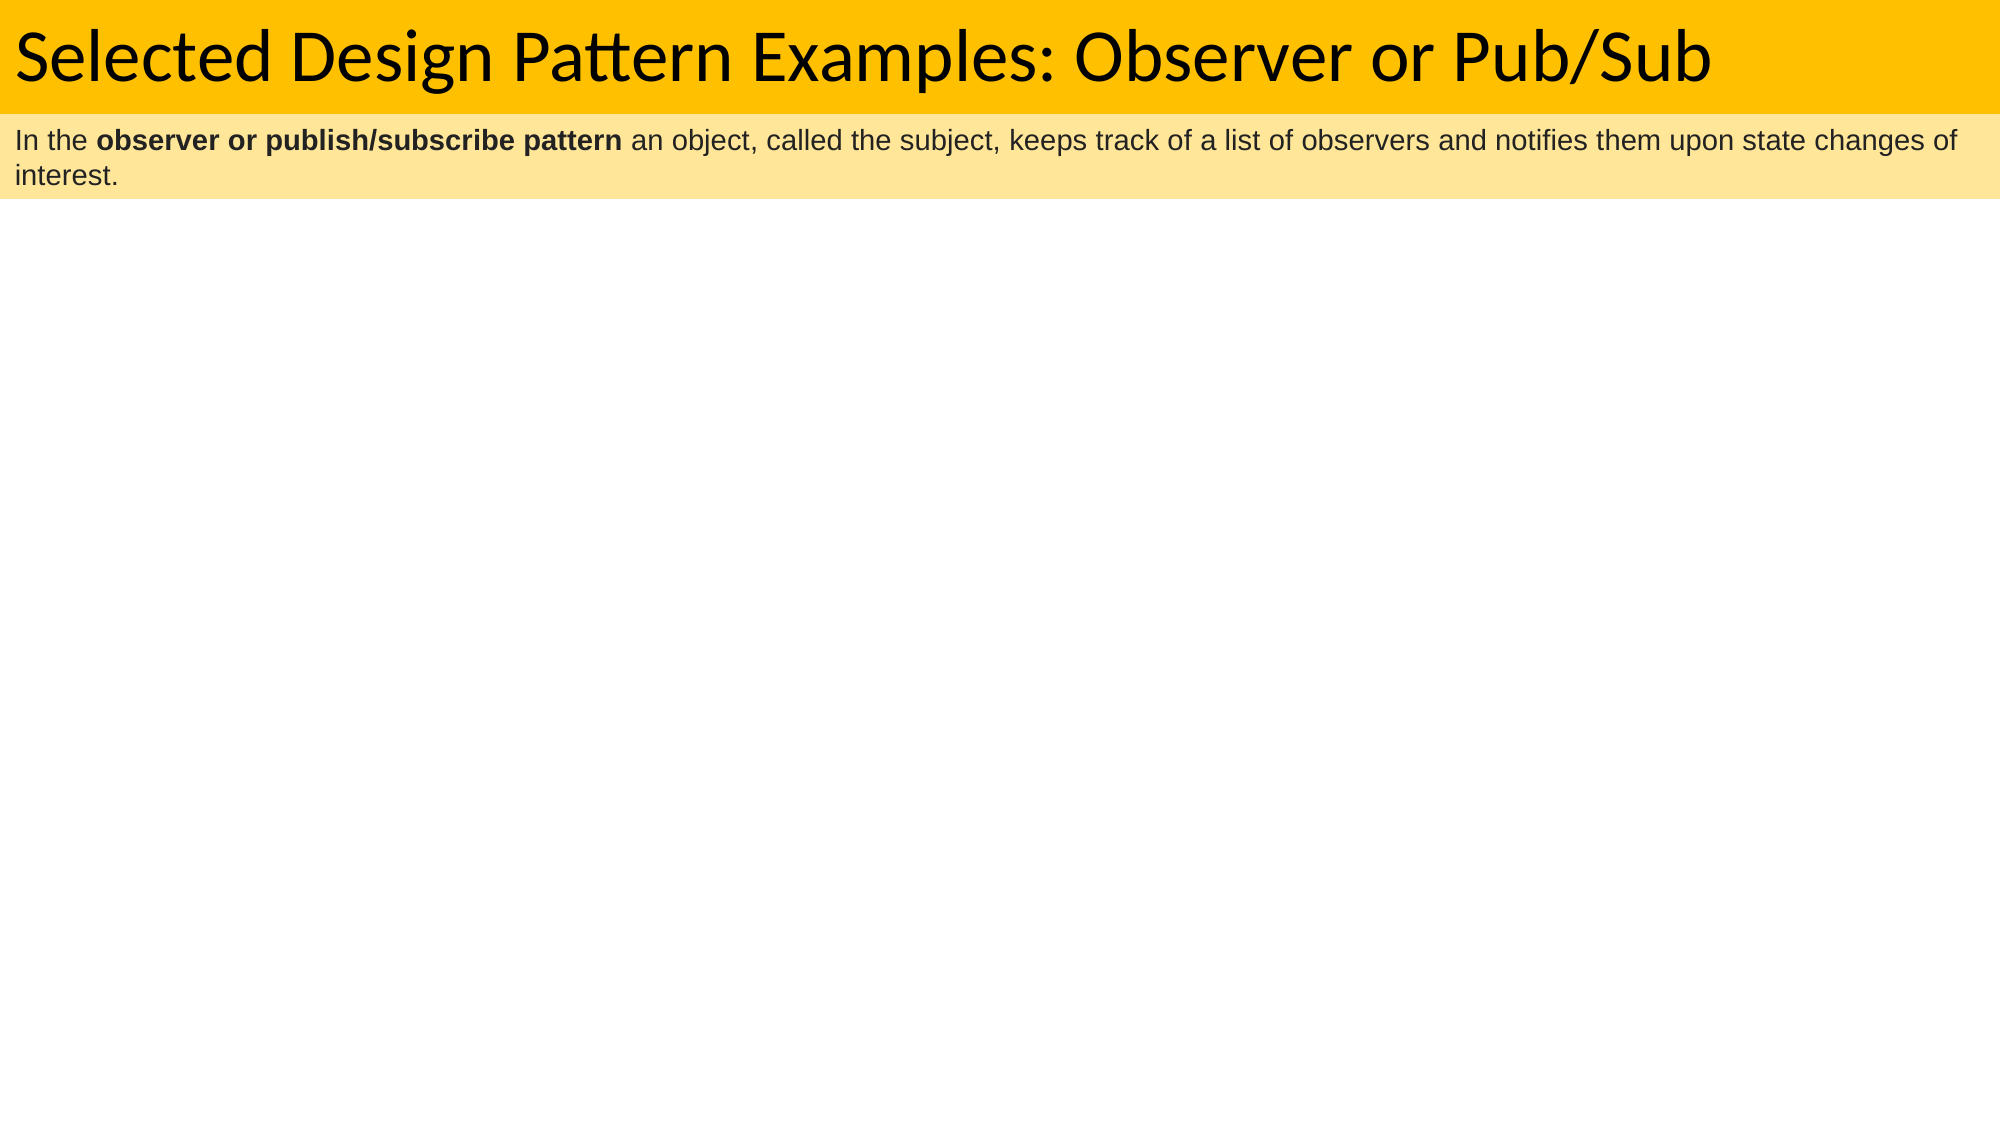

# Selected Design Pattern Examples: Observer or Pub/Sub
In the observer or publish/subscribe pattern an object, called the subject, keeps track of a list of observers and notifies them upon state changes of interest.